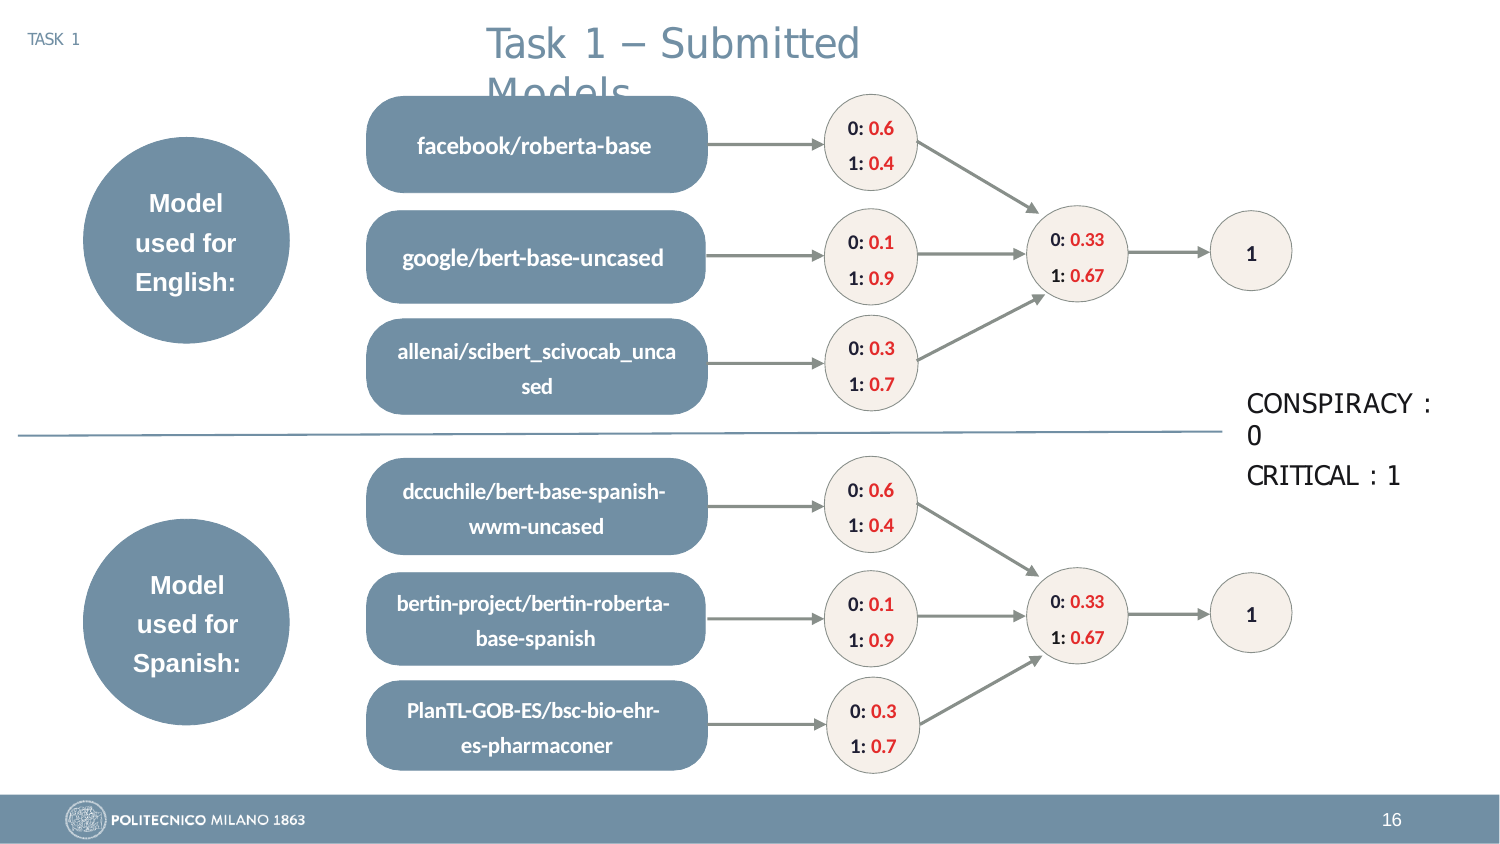

# Task 1 – Submitted Models
TASK 1

0: 0.6
1: 0.4
facebook/roberta-base

Model

0: 0.33
1: 0.67
used for
English:
0: 0.1
1: 0.9
1
google/bert-base-uncased

allenai/scibert_scivocab_unca
sed
0: 0.3
1: 0.7
CONSPIRACY : 0
CRITICAL : 1

0: 0.6
1: 0.4
dccuchile/bert-base-spanish- wwm-uncased

Model used for Spanish:

0: 0.33
1: 0.67
0: 0.1
1: 0.9
bertin-project/bertin-roberta- base-spanish
1

0: 0.3
1: 0.7
PlanTL-GOB-ES/bsc-bio-ehr- es-pharmaconer
16